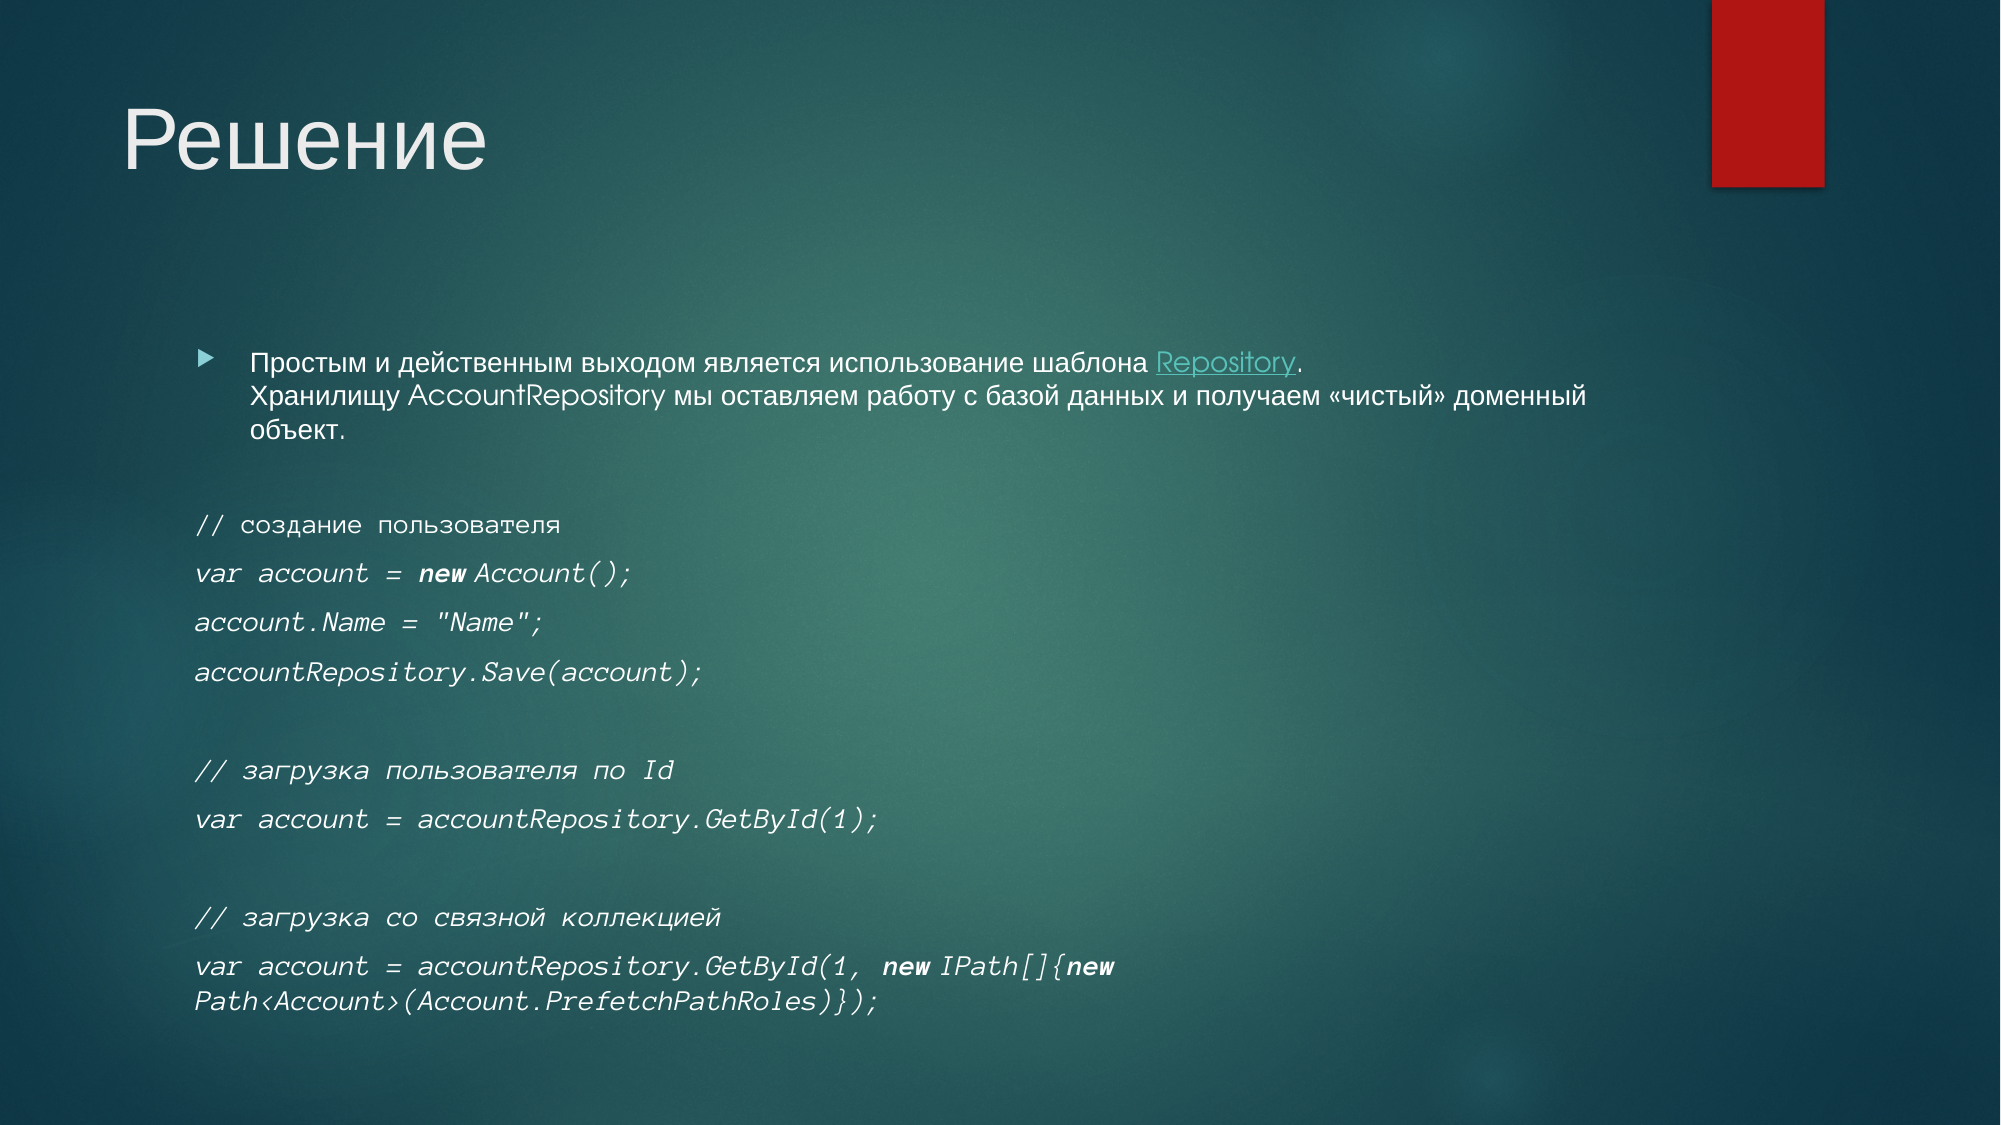

# Решение
Простым и действенным выходом является использование шаблона Repository. Хранилищу AccountRepository мы оставляем работу с базой данных и получаем «чистый» доменный объект.

// создание пользователя
var account = new Account();
account.Name = "Name";
accountRepository.Save(account);

// загрузка пользователя по Id
var account = accountRepository.GetById(1);

// загрузка со связной коллекцией
var account = accountRepository.GetById(1, new IPath[]{new Path<Account>(Account.PrefetchPathRoles)});